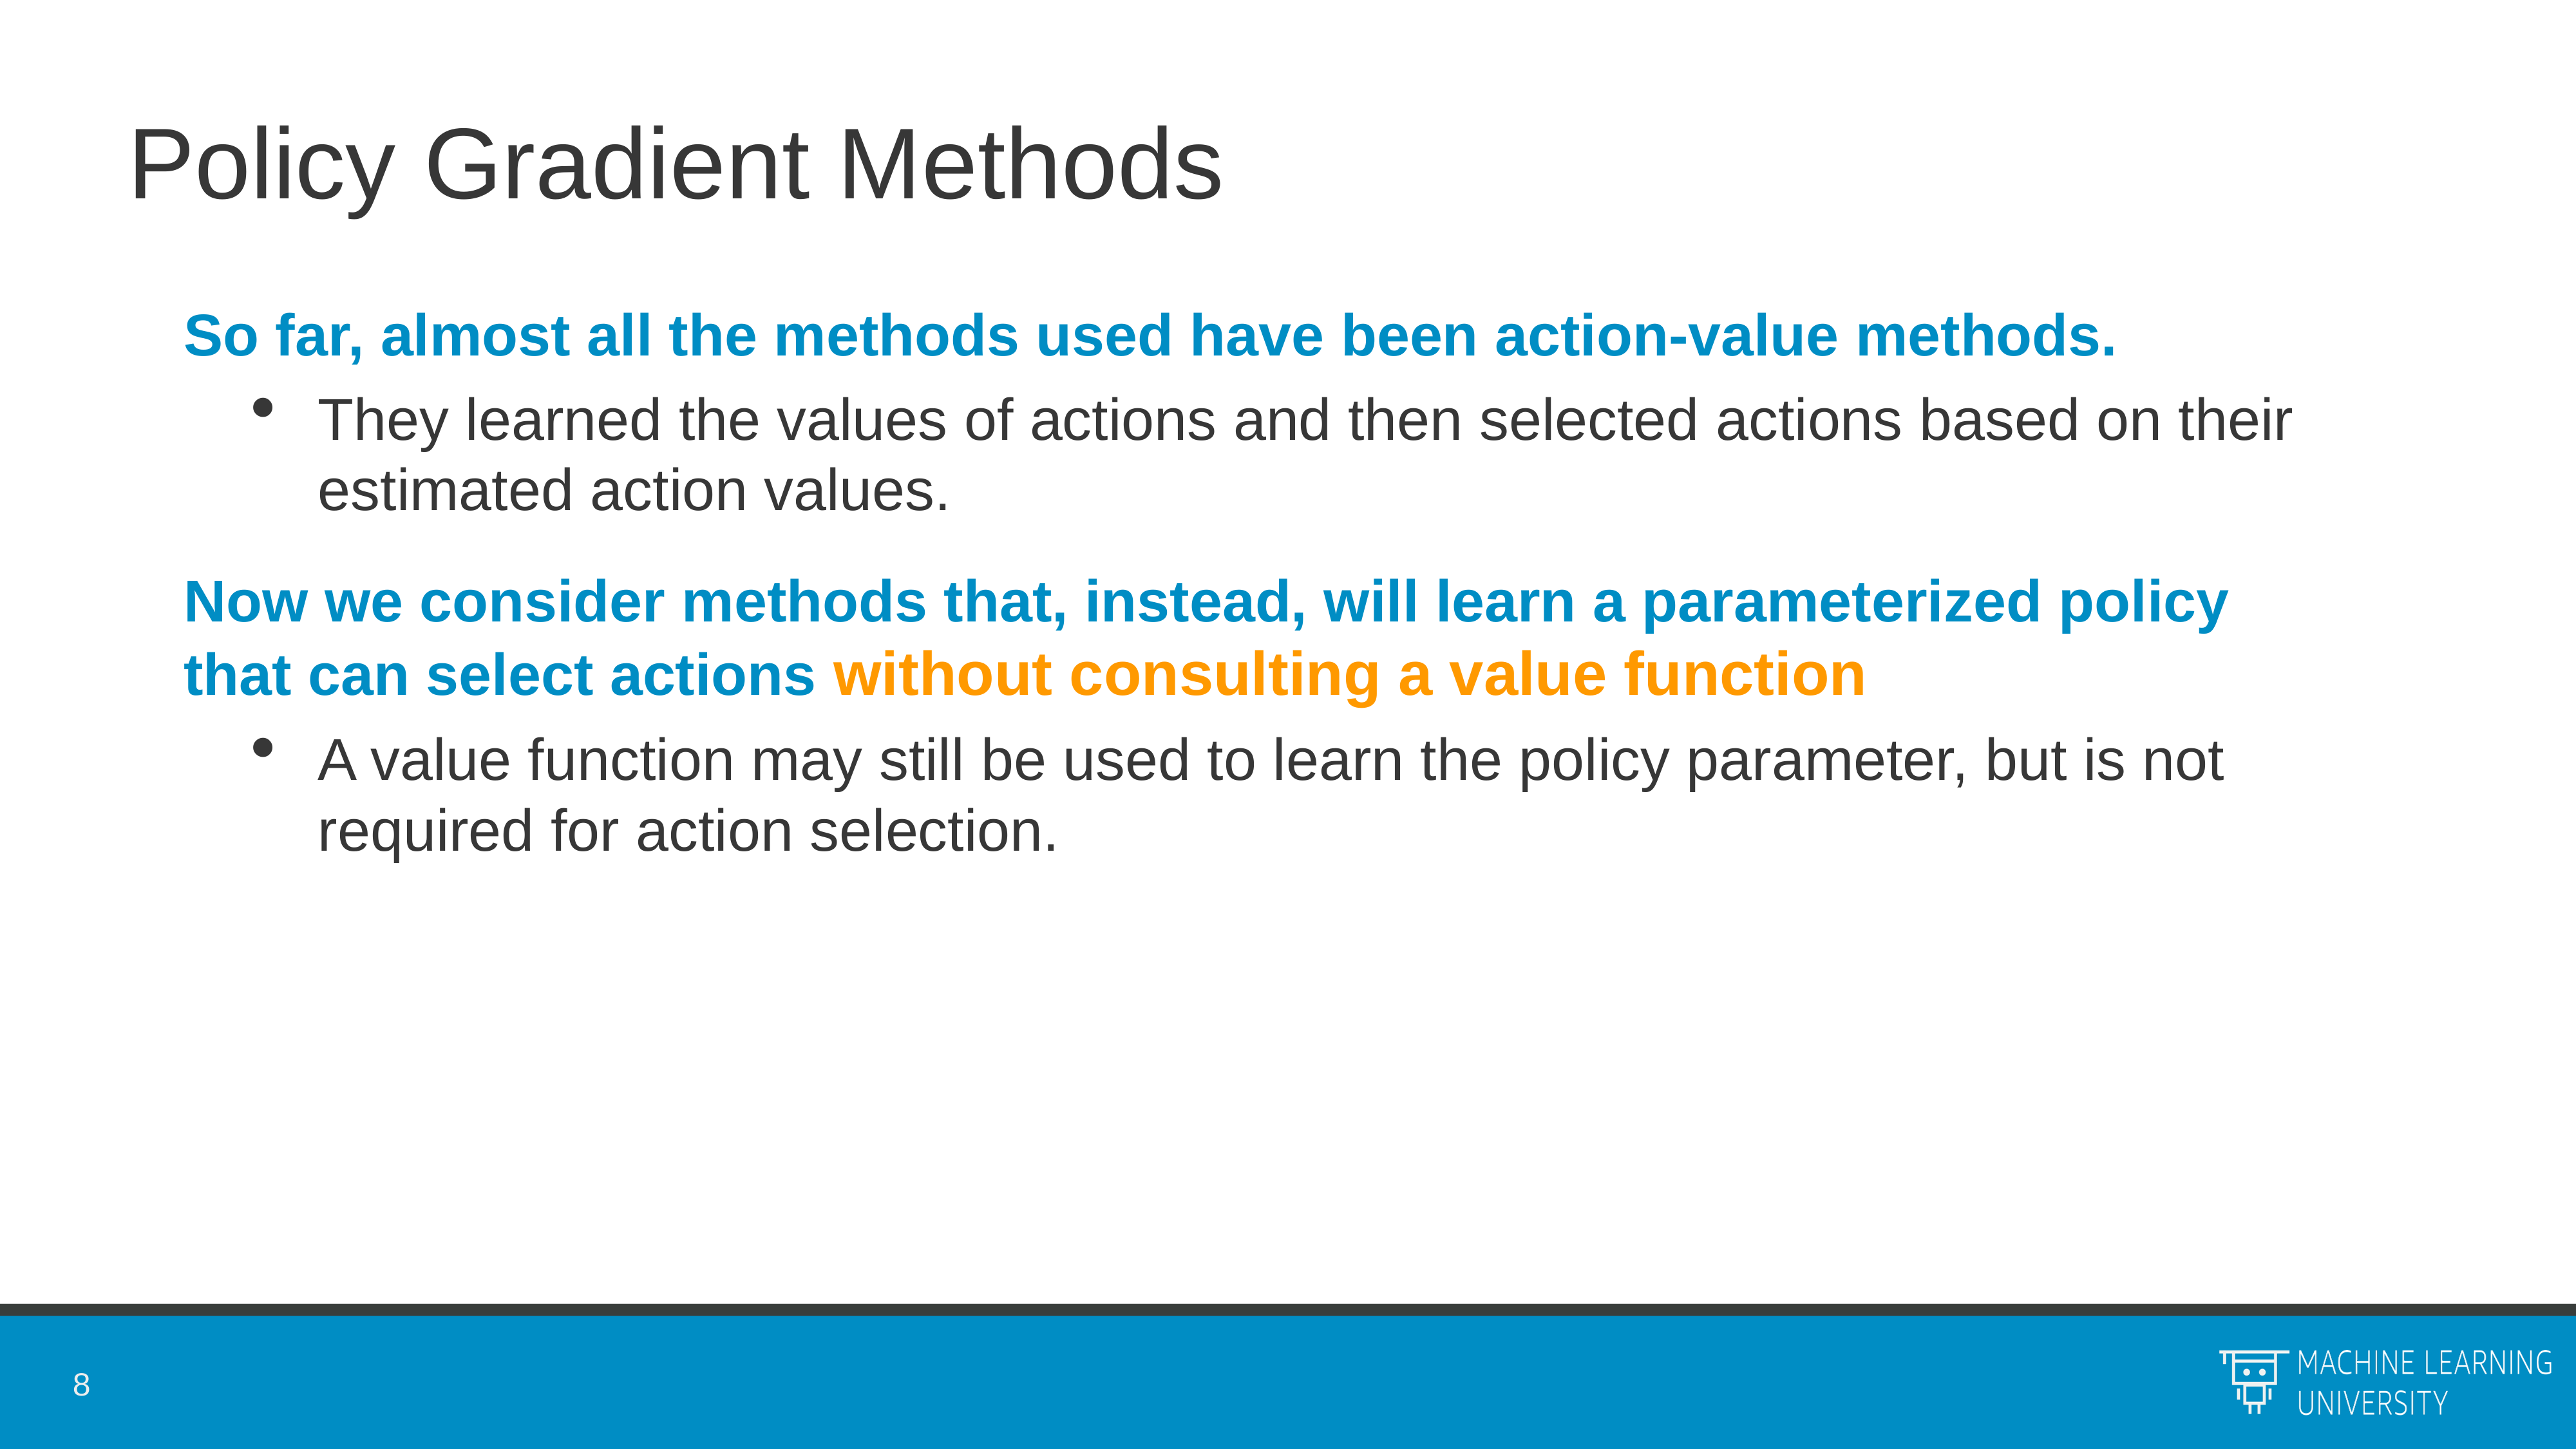

# Policy Gradient Methods
So far, almost all the methods used have been action-value methods.
They learned the values of actions and then selected actions based on their estimated action values.
Now we consider methods that, instead, will learn a parameterized policy that can select actions without consulting a value function
A value function may still be used to learn the policy parameter, but is not required for action selection.
8